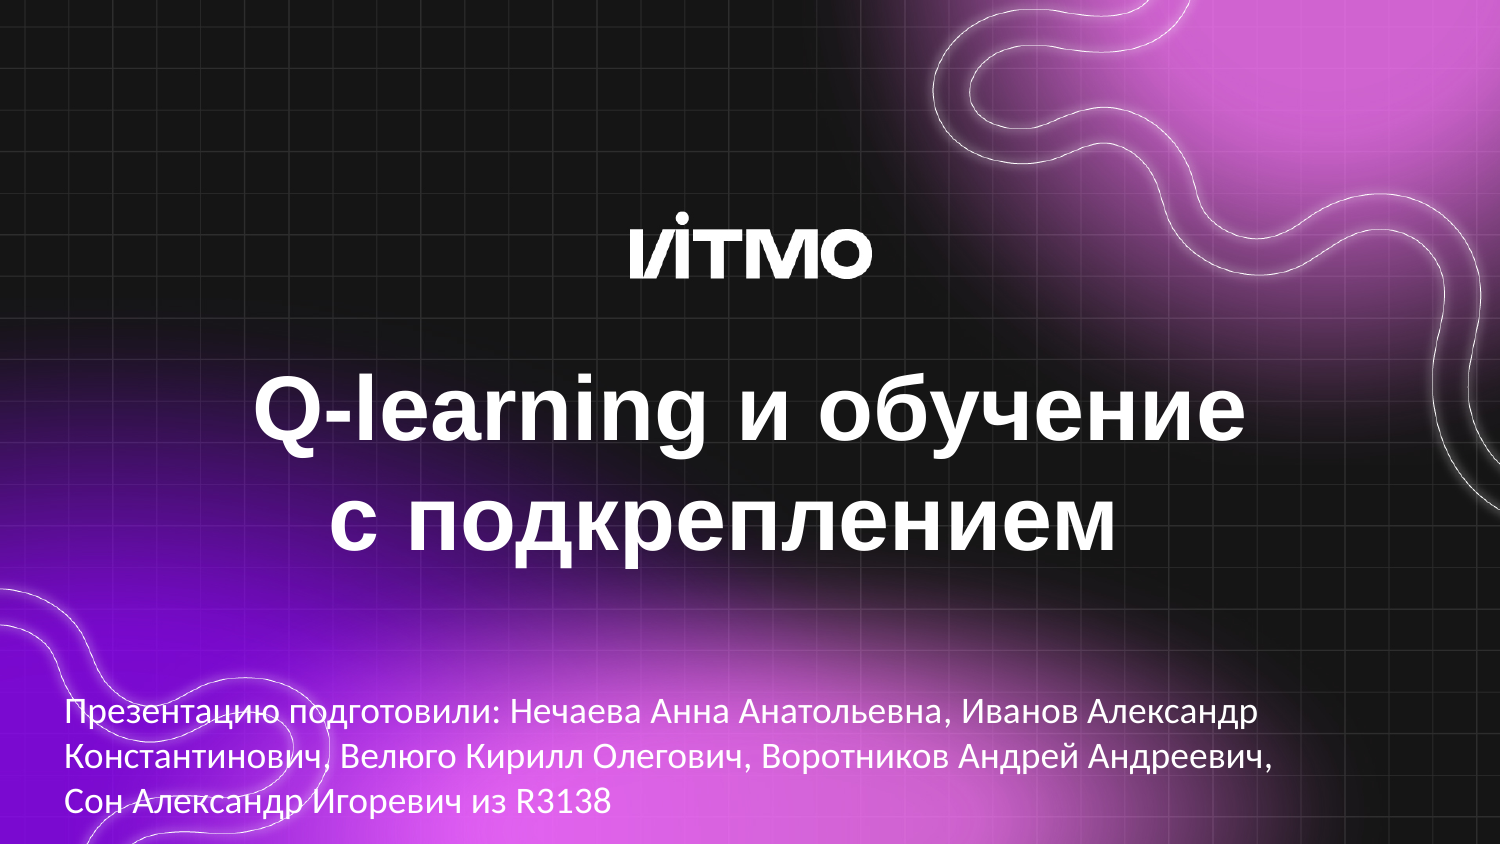

# Q-learning и обучение с подкреплением
Презентацию подготовили: Нечаева Анна Анатольевна, Иванов Александр Константинович, Велюго Кирилл Олегович, Воротников Андрей Андреевич,
Сон Александр Игоревич из R3138